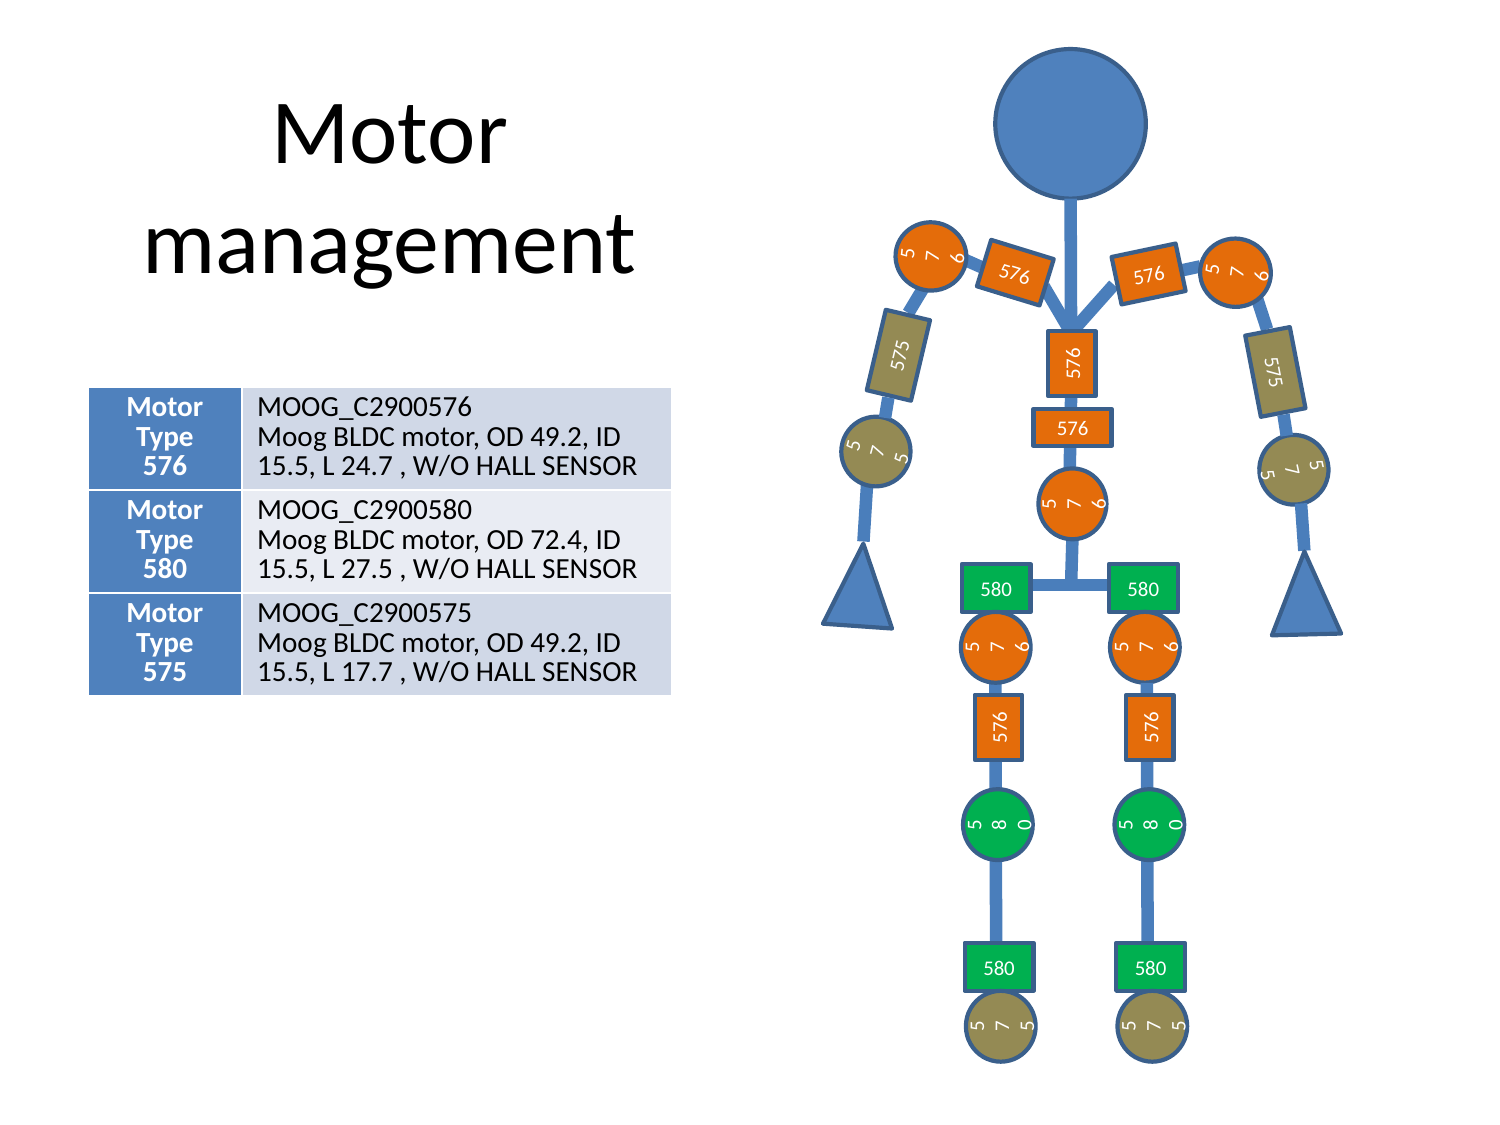

# Motor management

576
576
576
576
575
575
576
| Motor Type 576 | MOOG\_C2900576 Moog BLDC motor, OD 49.2, ID 15.5, L 24.7 , W/O HALL SENSOR |
| --- | --- |
| Motor Type 580 | MOOG\_C2900580 Moog BLDC motor, OD 72.4, ID 15.5, L 27.5 , W/O HALL SENSOR |
| Motor Type 575 | MOOG\_C2900575 Moog BLDC motor, OD 49.2, ID 15.5, L 17.7 , W/O HALL SENSOR |
576
575
575
576

580
580
576
576
576
576
580
580
580
580
575
575